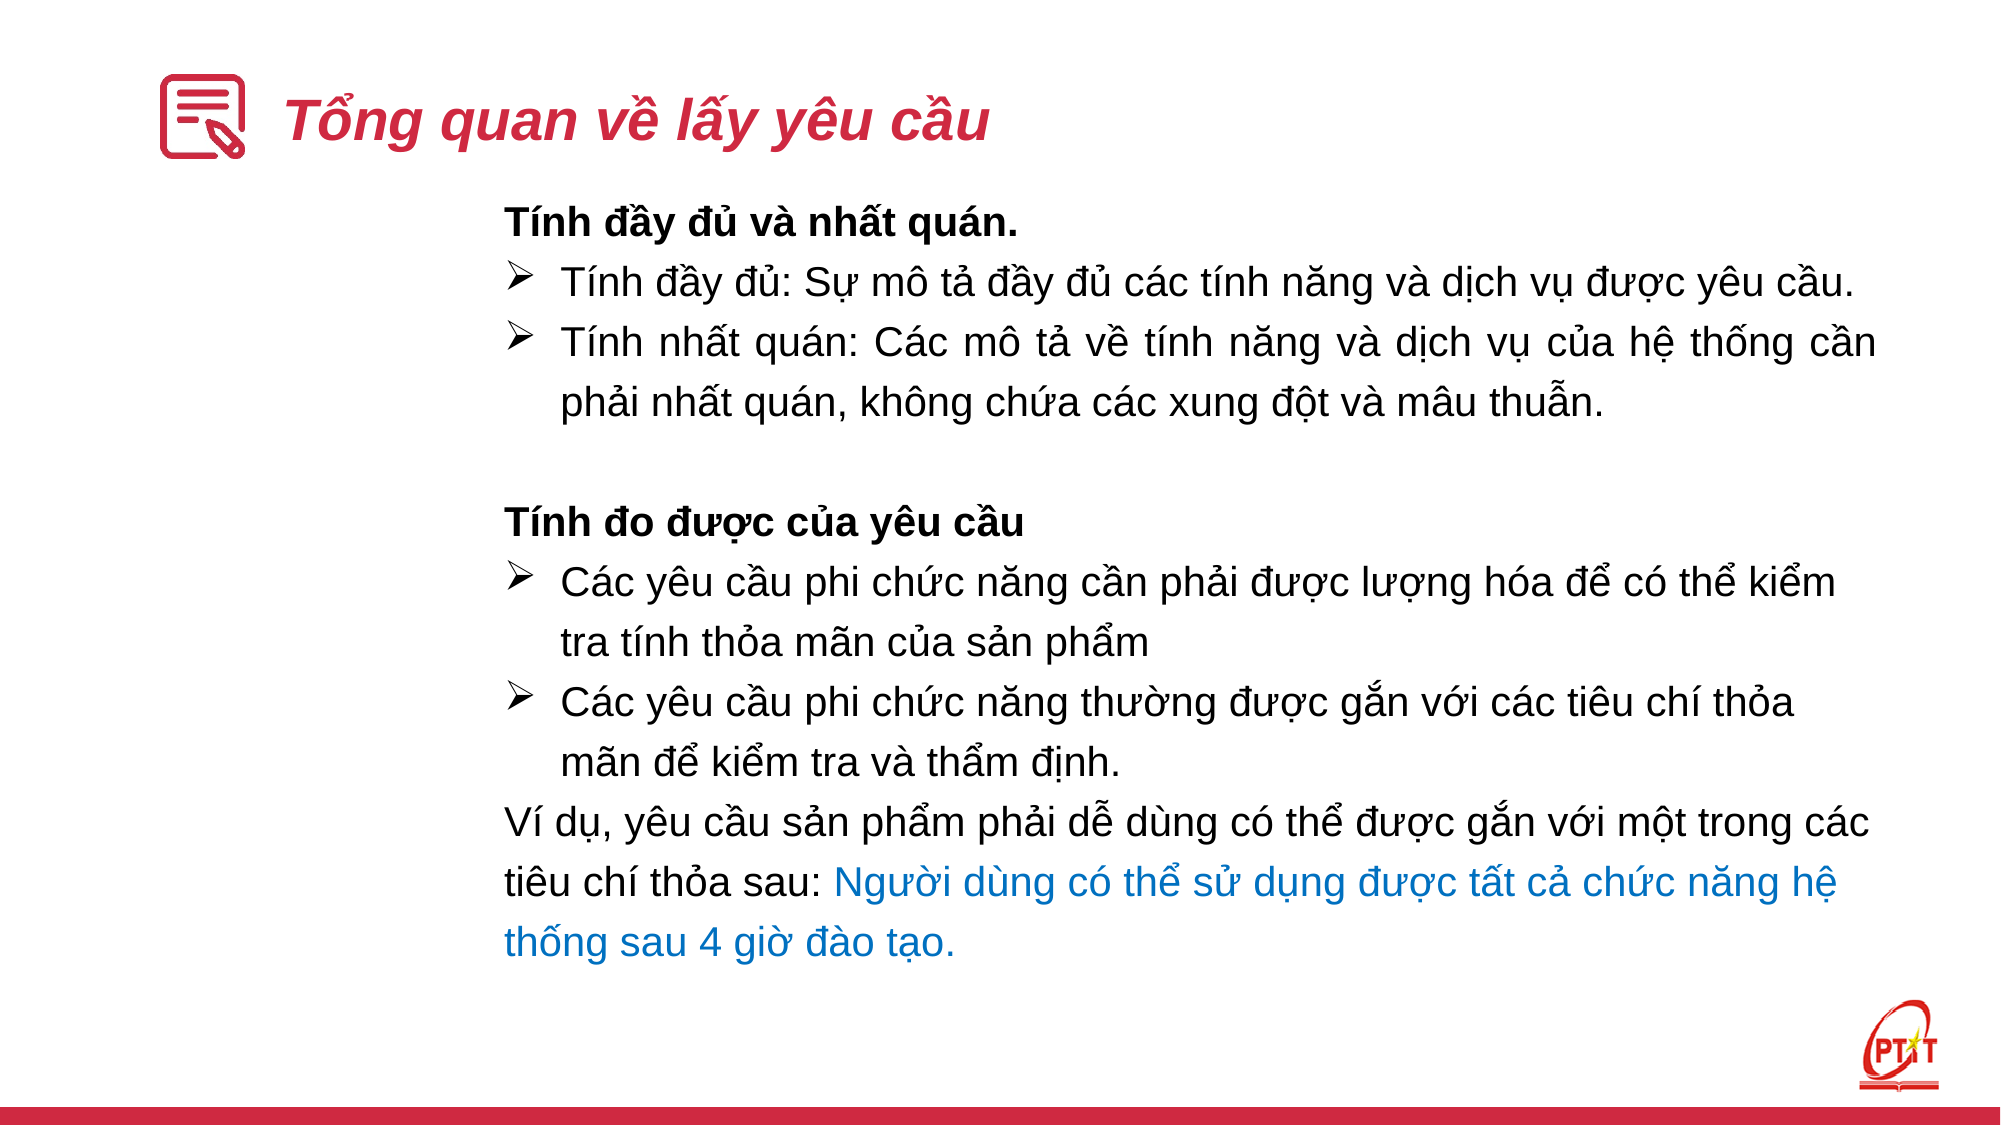

# Tổng quan về lấy yêu cầu
Tính đầy đủ và nhất quán.
Tính đầy đủ: Sự mô tả đầy đủ các tính năng và dịch vụ được yêu cầu.
Tính nhất quán: Các mô tả về tính năng và dịch vụ của hệ thống cần phải nhất quán, không chứa các xung đột và mâu thuẫn.

Tính đo được của yêu cầu
Các yêu cầu phi chức năng cần phải được lượng hóa để có thể kiểm tra tính thỏa mãn của sản phẩm
Các yêu cầu phi chức năng thường được gắn với các tiêu chí thỏa mãn để kiểm tra và thẩm định.
Ví dụ, yêu cầu sản phẩm phải dễ dùng có thể được gắn với một trong các tiêu chí thỏa sau: Người dùng có thể sử dụng được tất cả chức năng hệ thống sau 4 giờ đào tạo.